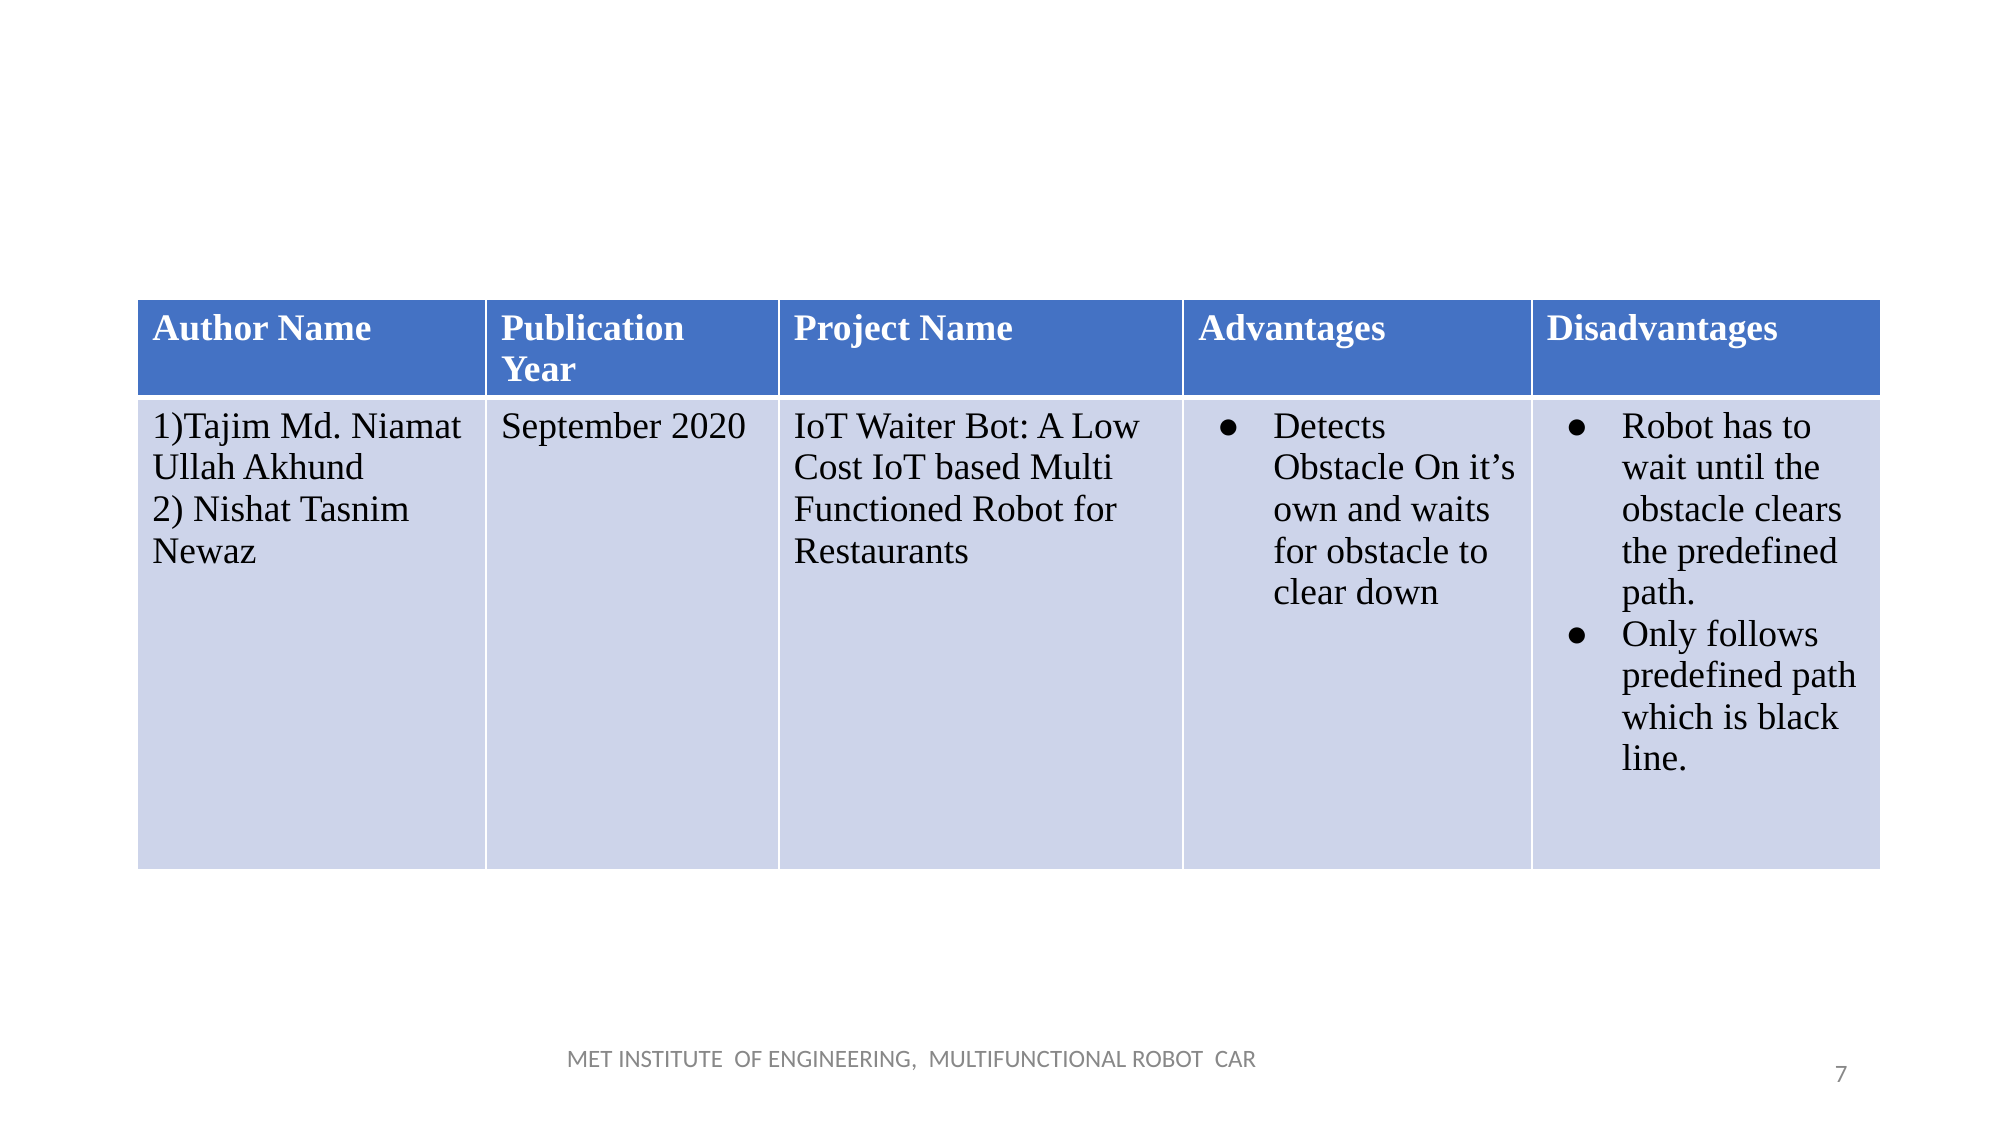

| Author Name | Publication Year | Project Name | Advantages | Disadvantages |
| --- | --- | --- | --- | --- |
| 1)Tajim Md. Niamat Ullah Akhund 2) Nishat Tasnim Newaz | September 2020 | IoT Waiter Bot: A Low Cost IoT based Multi Functioned Robot for Restaurants | Detects Obstacle On it’s own and waits for obstacle to clear down | Robot has to wait until the obstacle clears the predefined path. Only follows predefined path which is black line. |
MET INSTITUTE  OF ENGINEERING,  MULTIFUNCTIONAL ROBOT  CAR

7